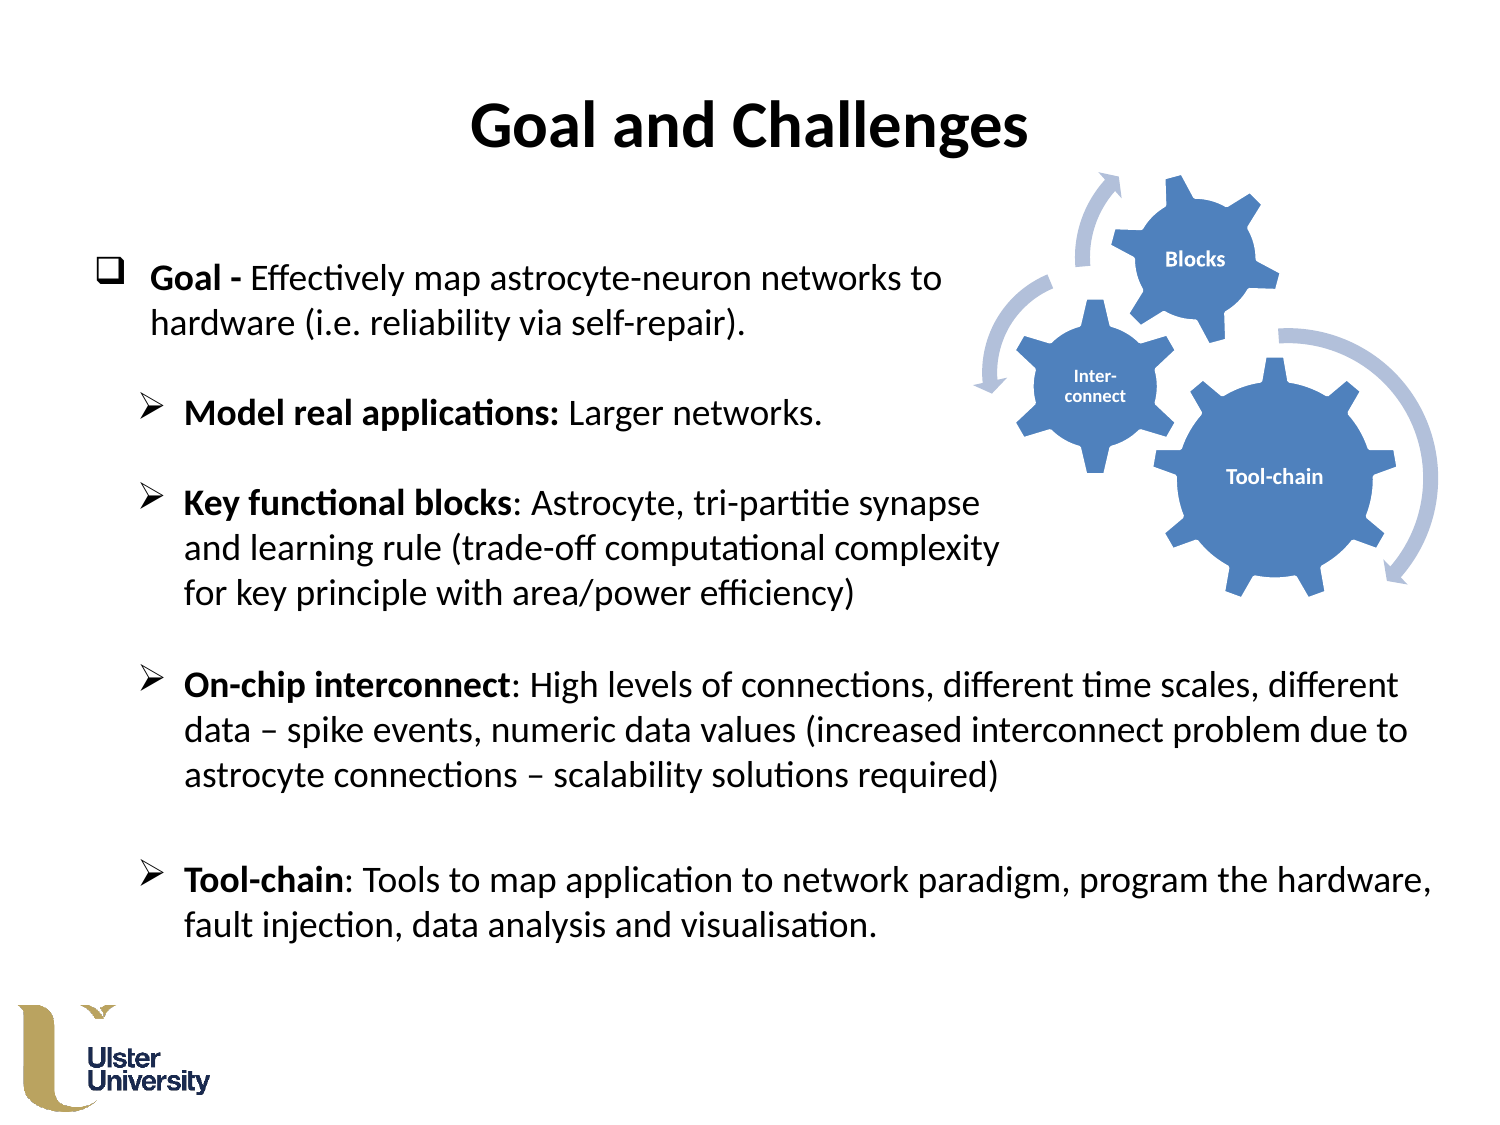

# Goal and Challenges
Tool-chain
Inter-connect
Blocks
Goal - Effectively map astrocyte-neuron networks to hardware (i.e. reliability via self-repair).

Model real applications: Larger networks.

Key functional blocks: Astrocyte, tri-partitie synapse and learning rule (trade-off computational complexity for key principle with area/power efficiency)

On-chip interconnect: High levels of connections, different time scales, different data – spike events, numeric data values (increased interconnect problem due to astrocyte connections – scalability solutions required)

Tool-chain: Tools to map application to network paradigm, program the hardware, fault injection, data analysis and visualisation.